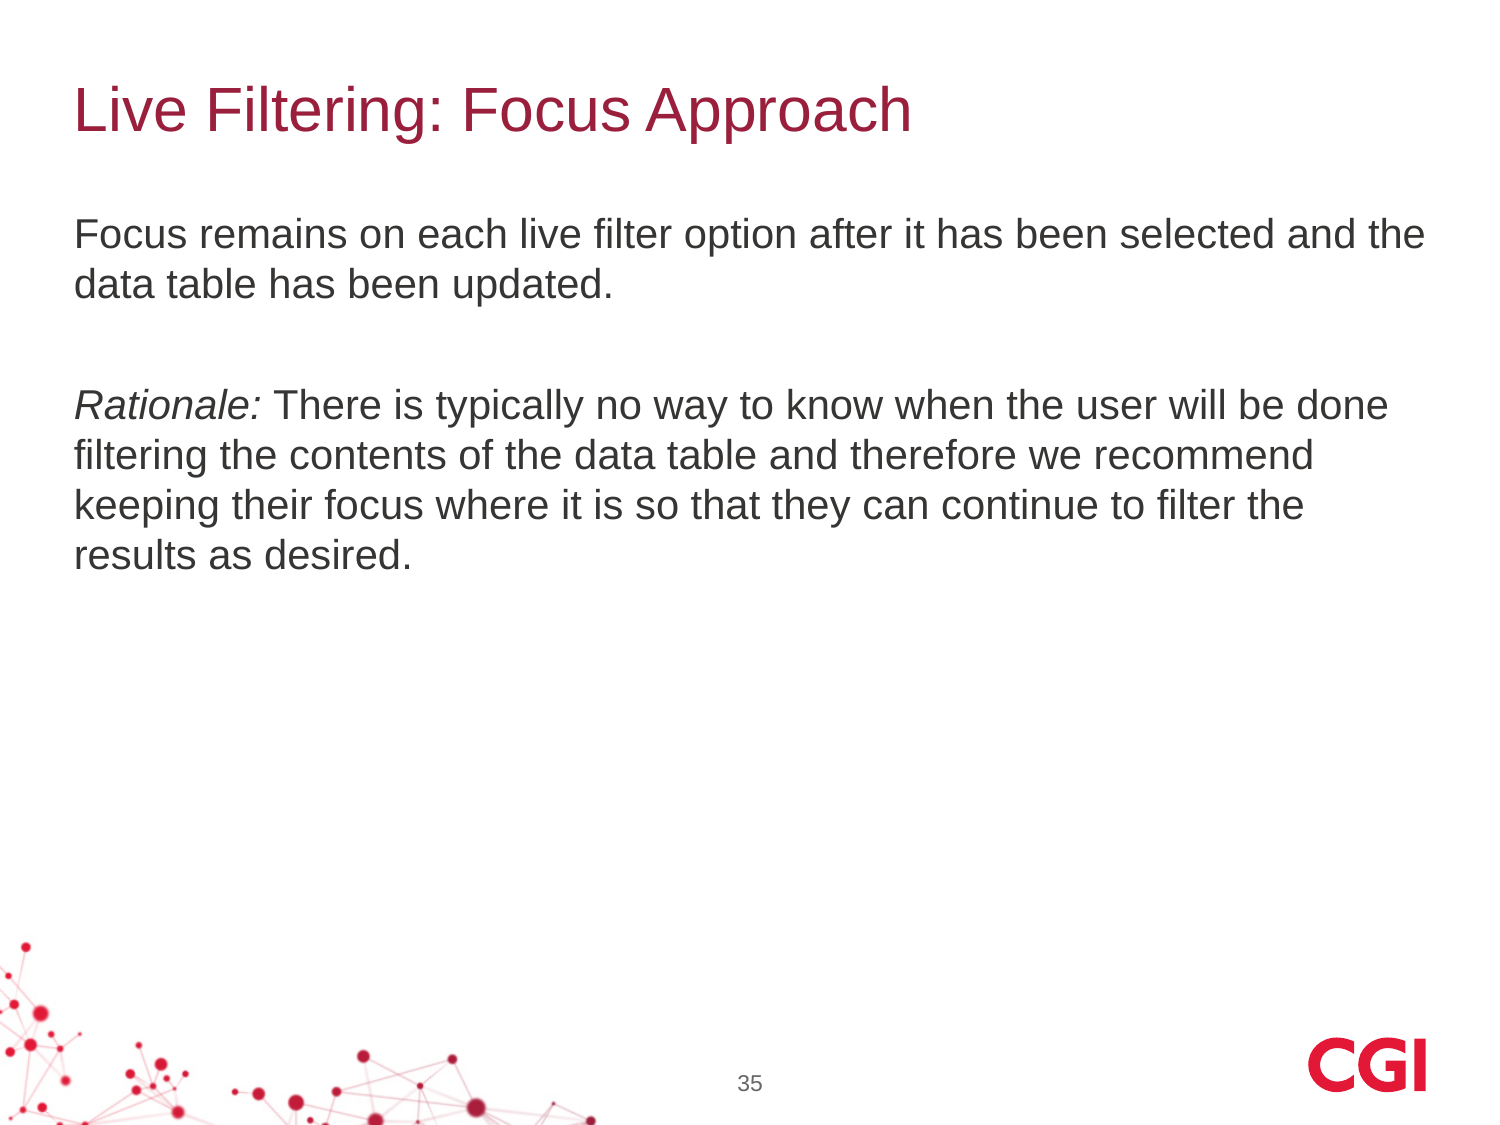

# Live Filtering: Focus Approach
Focus remains on each live filter option after it has been selected and the data table has been updated.

Rationale: There is typically no way to know when the user will be done filtering the contents of the data table and therefore we recommend keeping their focus where it is so that they can continue to filter the results as desired.

35